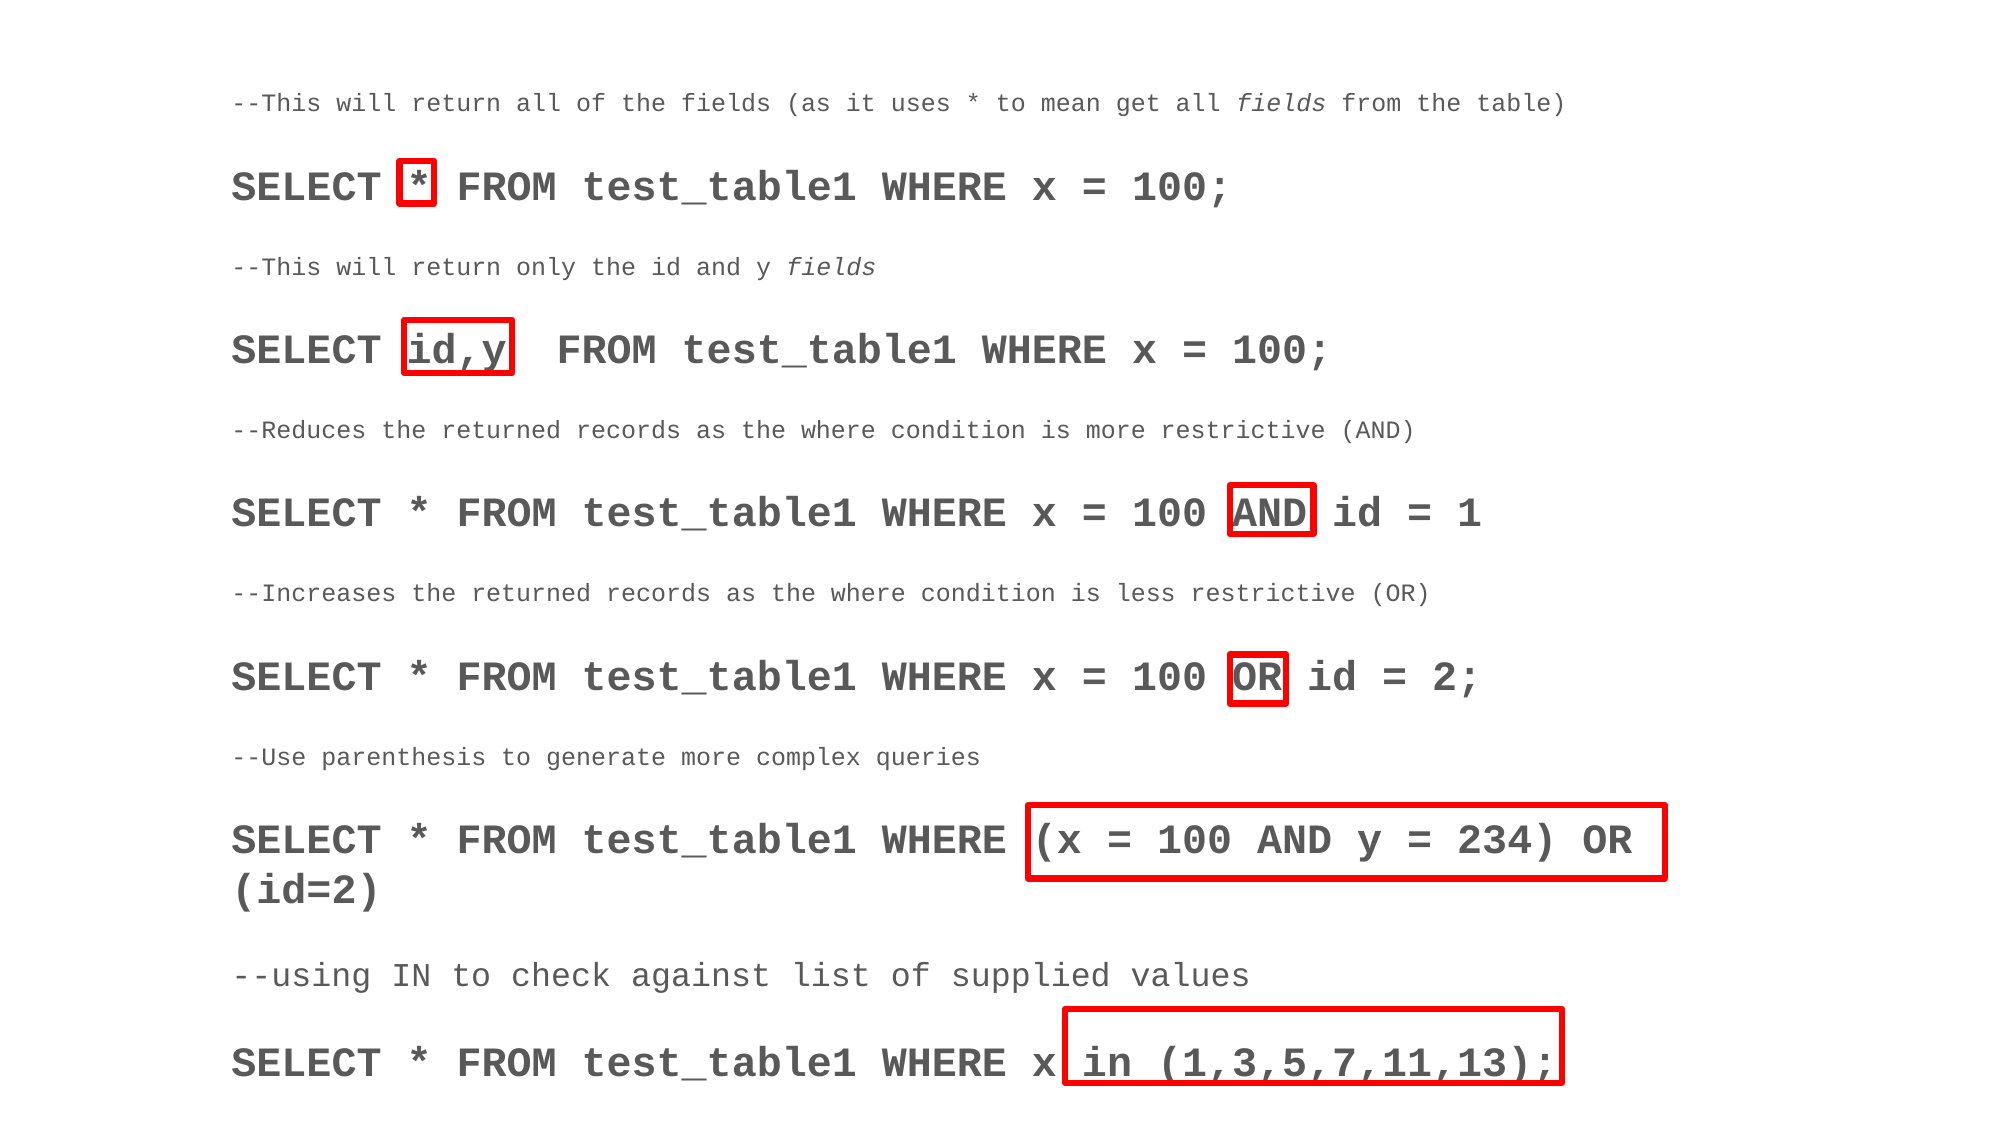

--This will return all of the fields (as it uses * to mean get all fields from the table)
SELECT * FROM test_table1 WHERE x = 100;
--This will return only the id and y fields
SELECT id,y  FROM test_table1 WHERE x = 100;
--Reduces the returned records as the where condition is more restrictive (AND)
SELECT * FROM test_table1 WHERE x = 100 AND id = 1
--Increases the returned records as the where condition is less restrictive (OR)
SELECT * FROM test_table1 WHERE x = 100 OR id = 2;
--Use parenthesis to generate more complex queries
SELECT * FROM test_table1 WHERE (x = 100 AND y = 234) OR (id=2)
--using IN to check against list of supplied values
SELECT * FROM test_table1 WHERE x in (1,3,5,7,11,13);